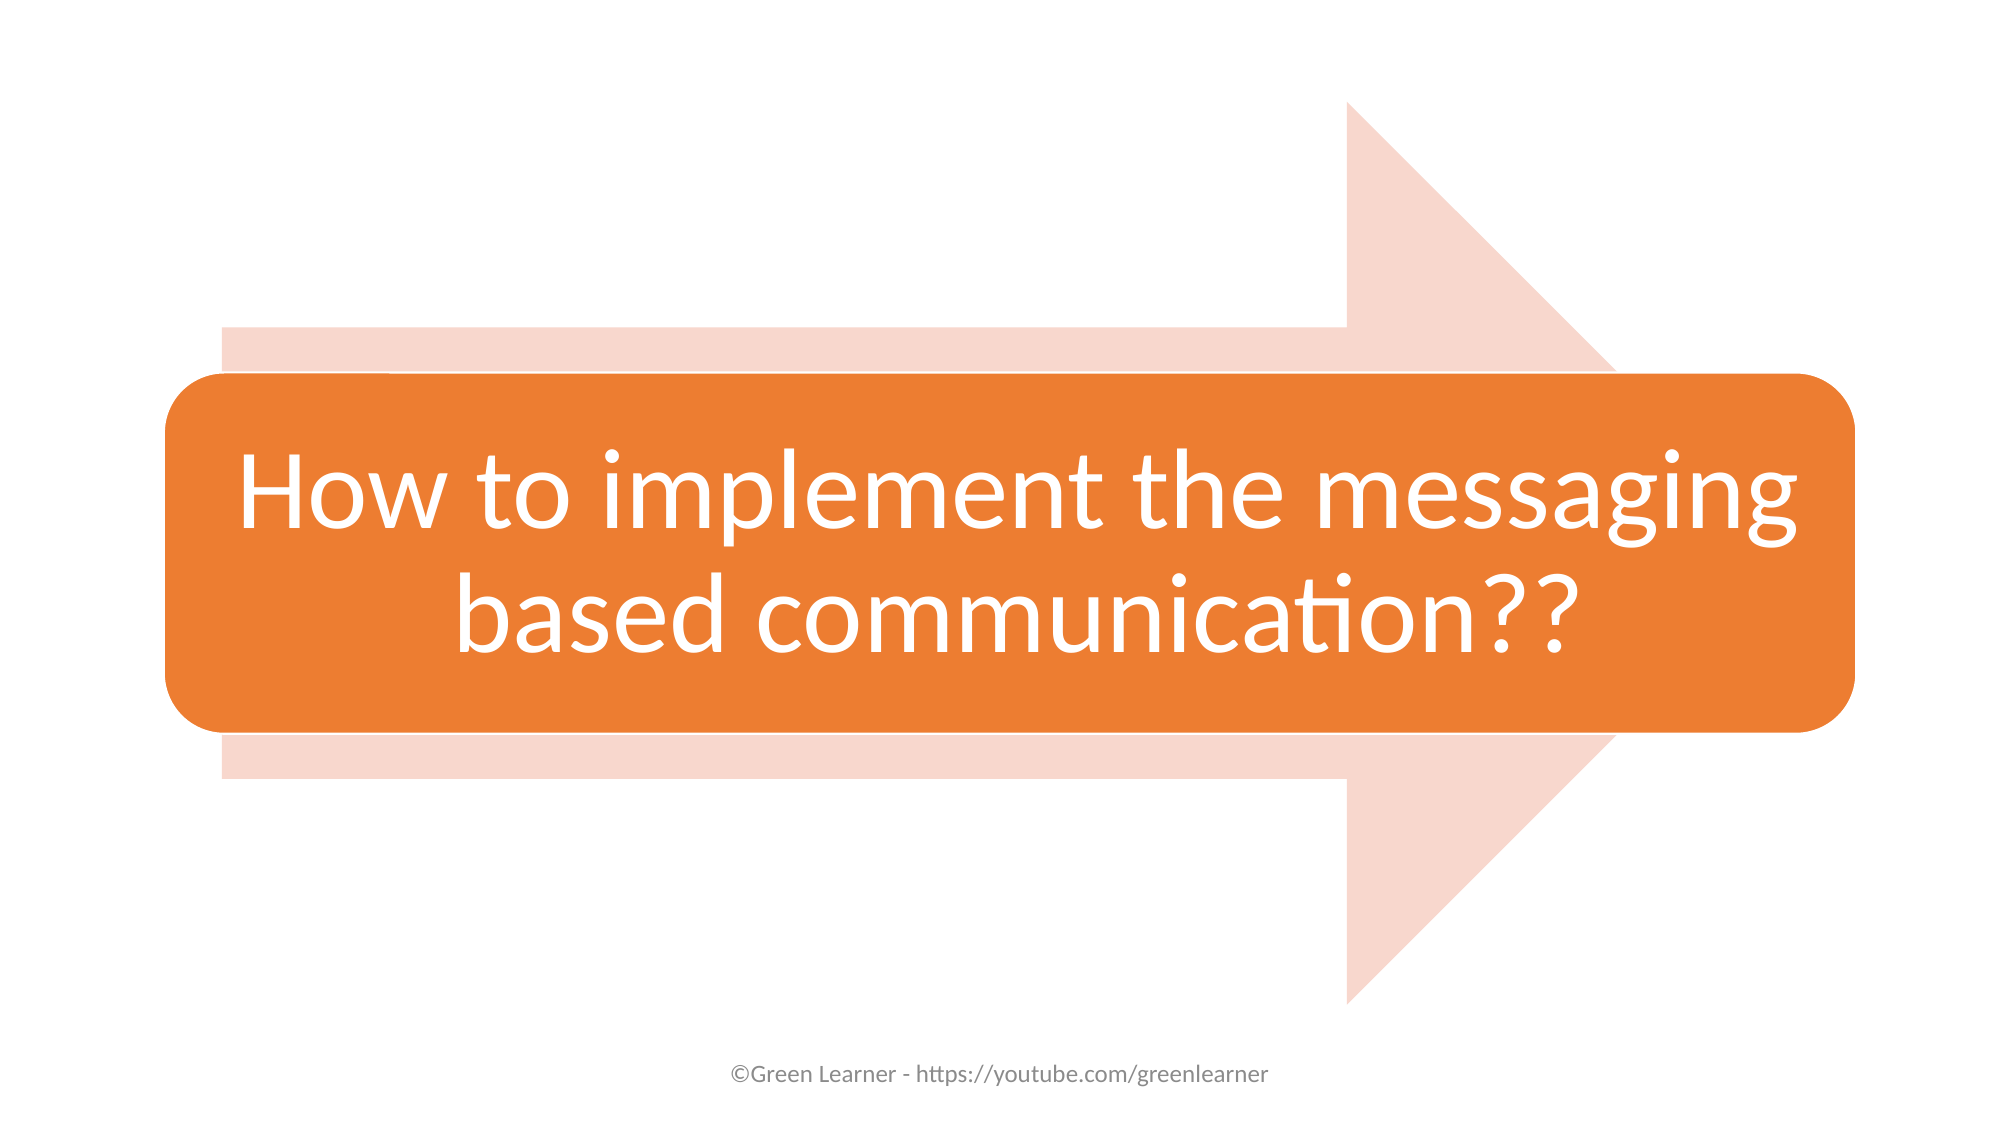

How to implement the messaging based communication??
©Green Learner - https://youtube.com/greenlearner